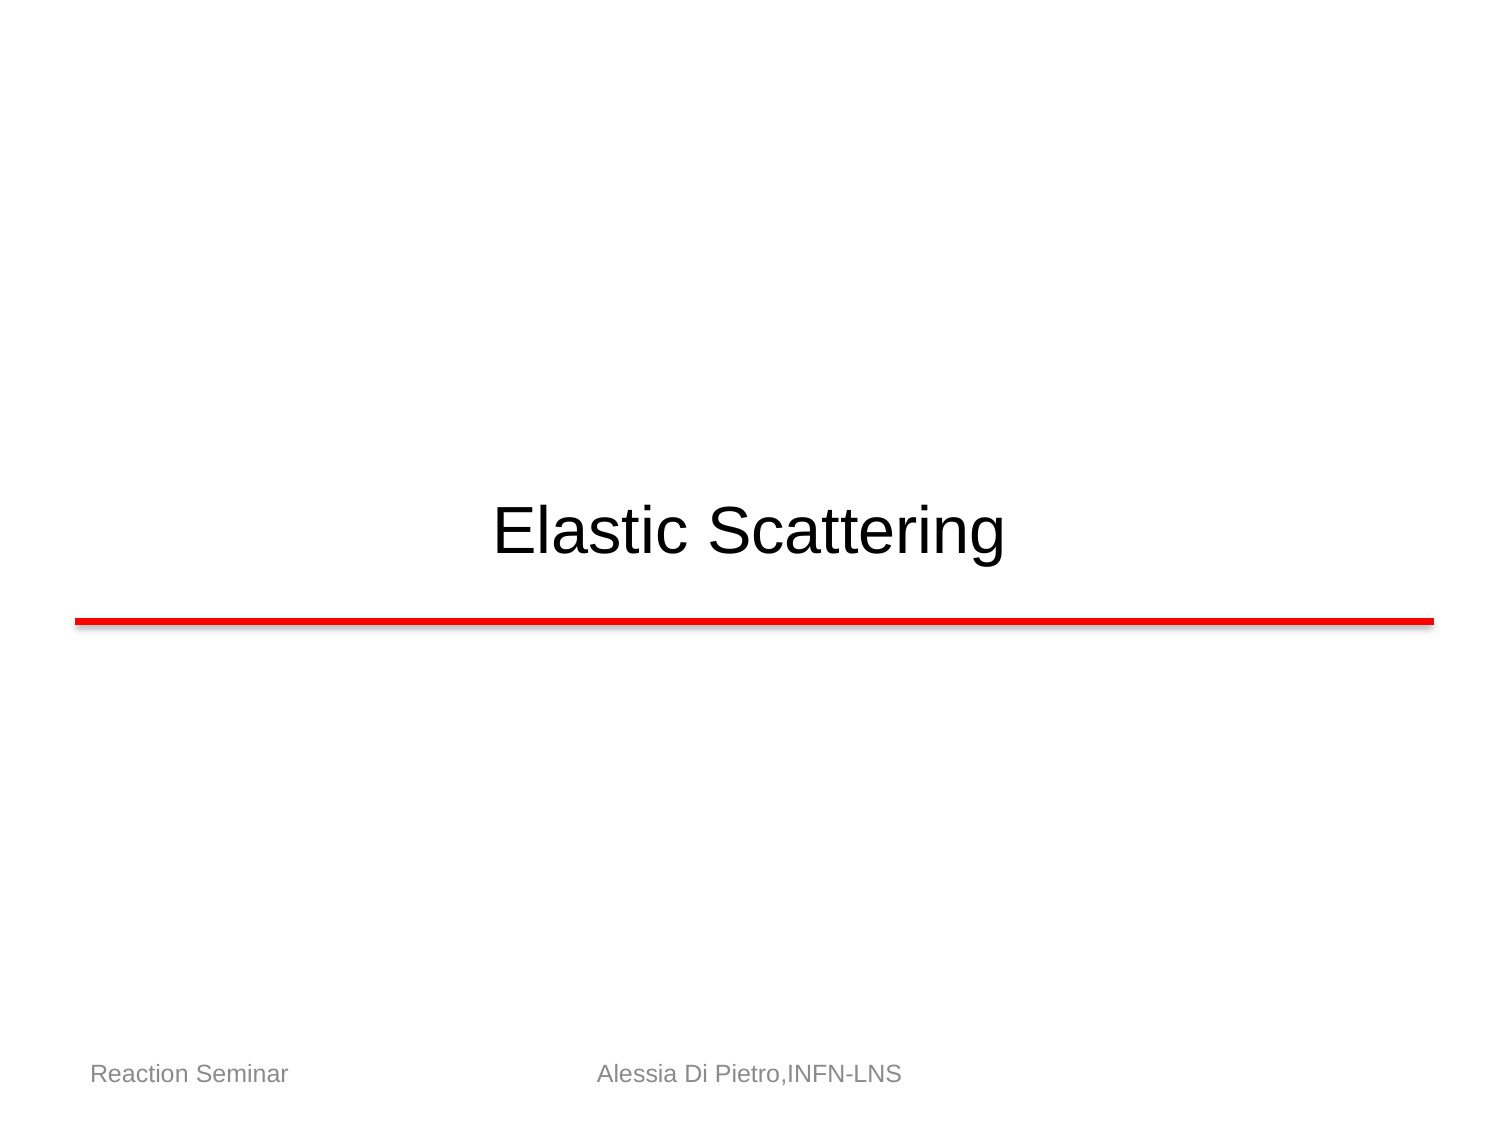

Elastic Scattering
Reaction Seminar
Alessia Di Pietro,INFN-LNS